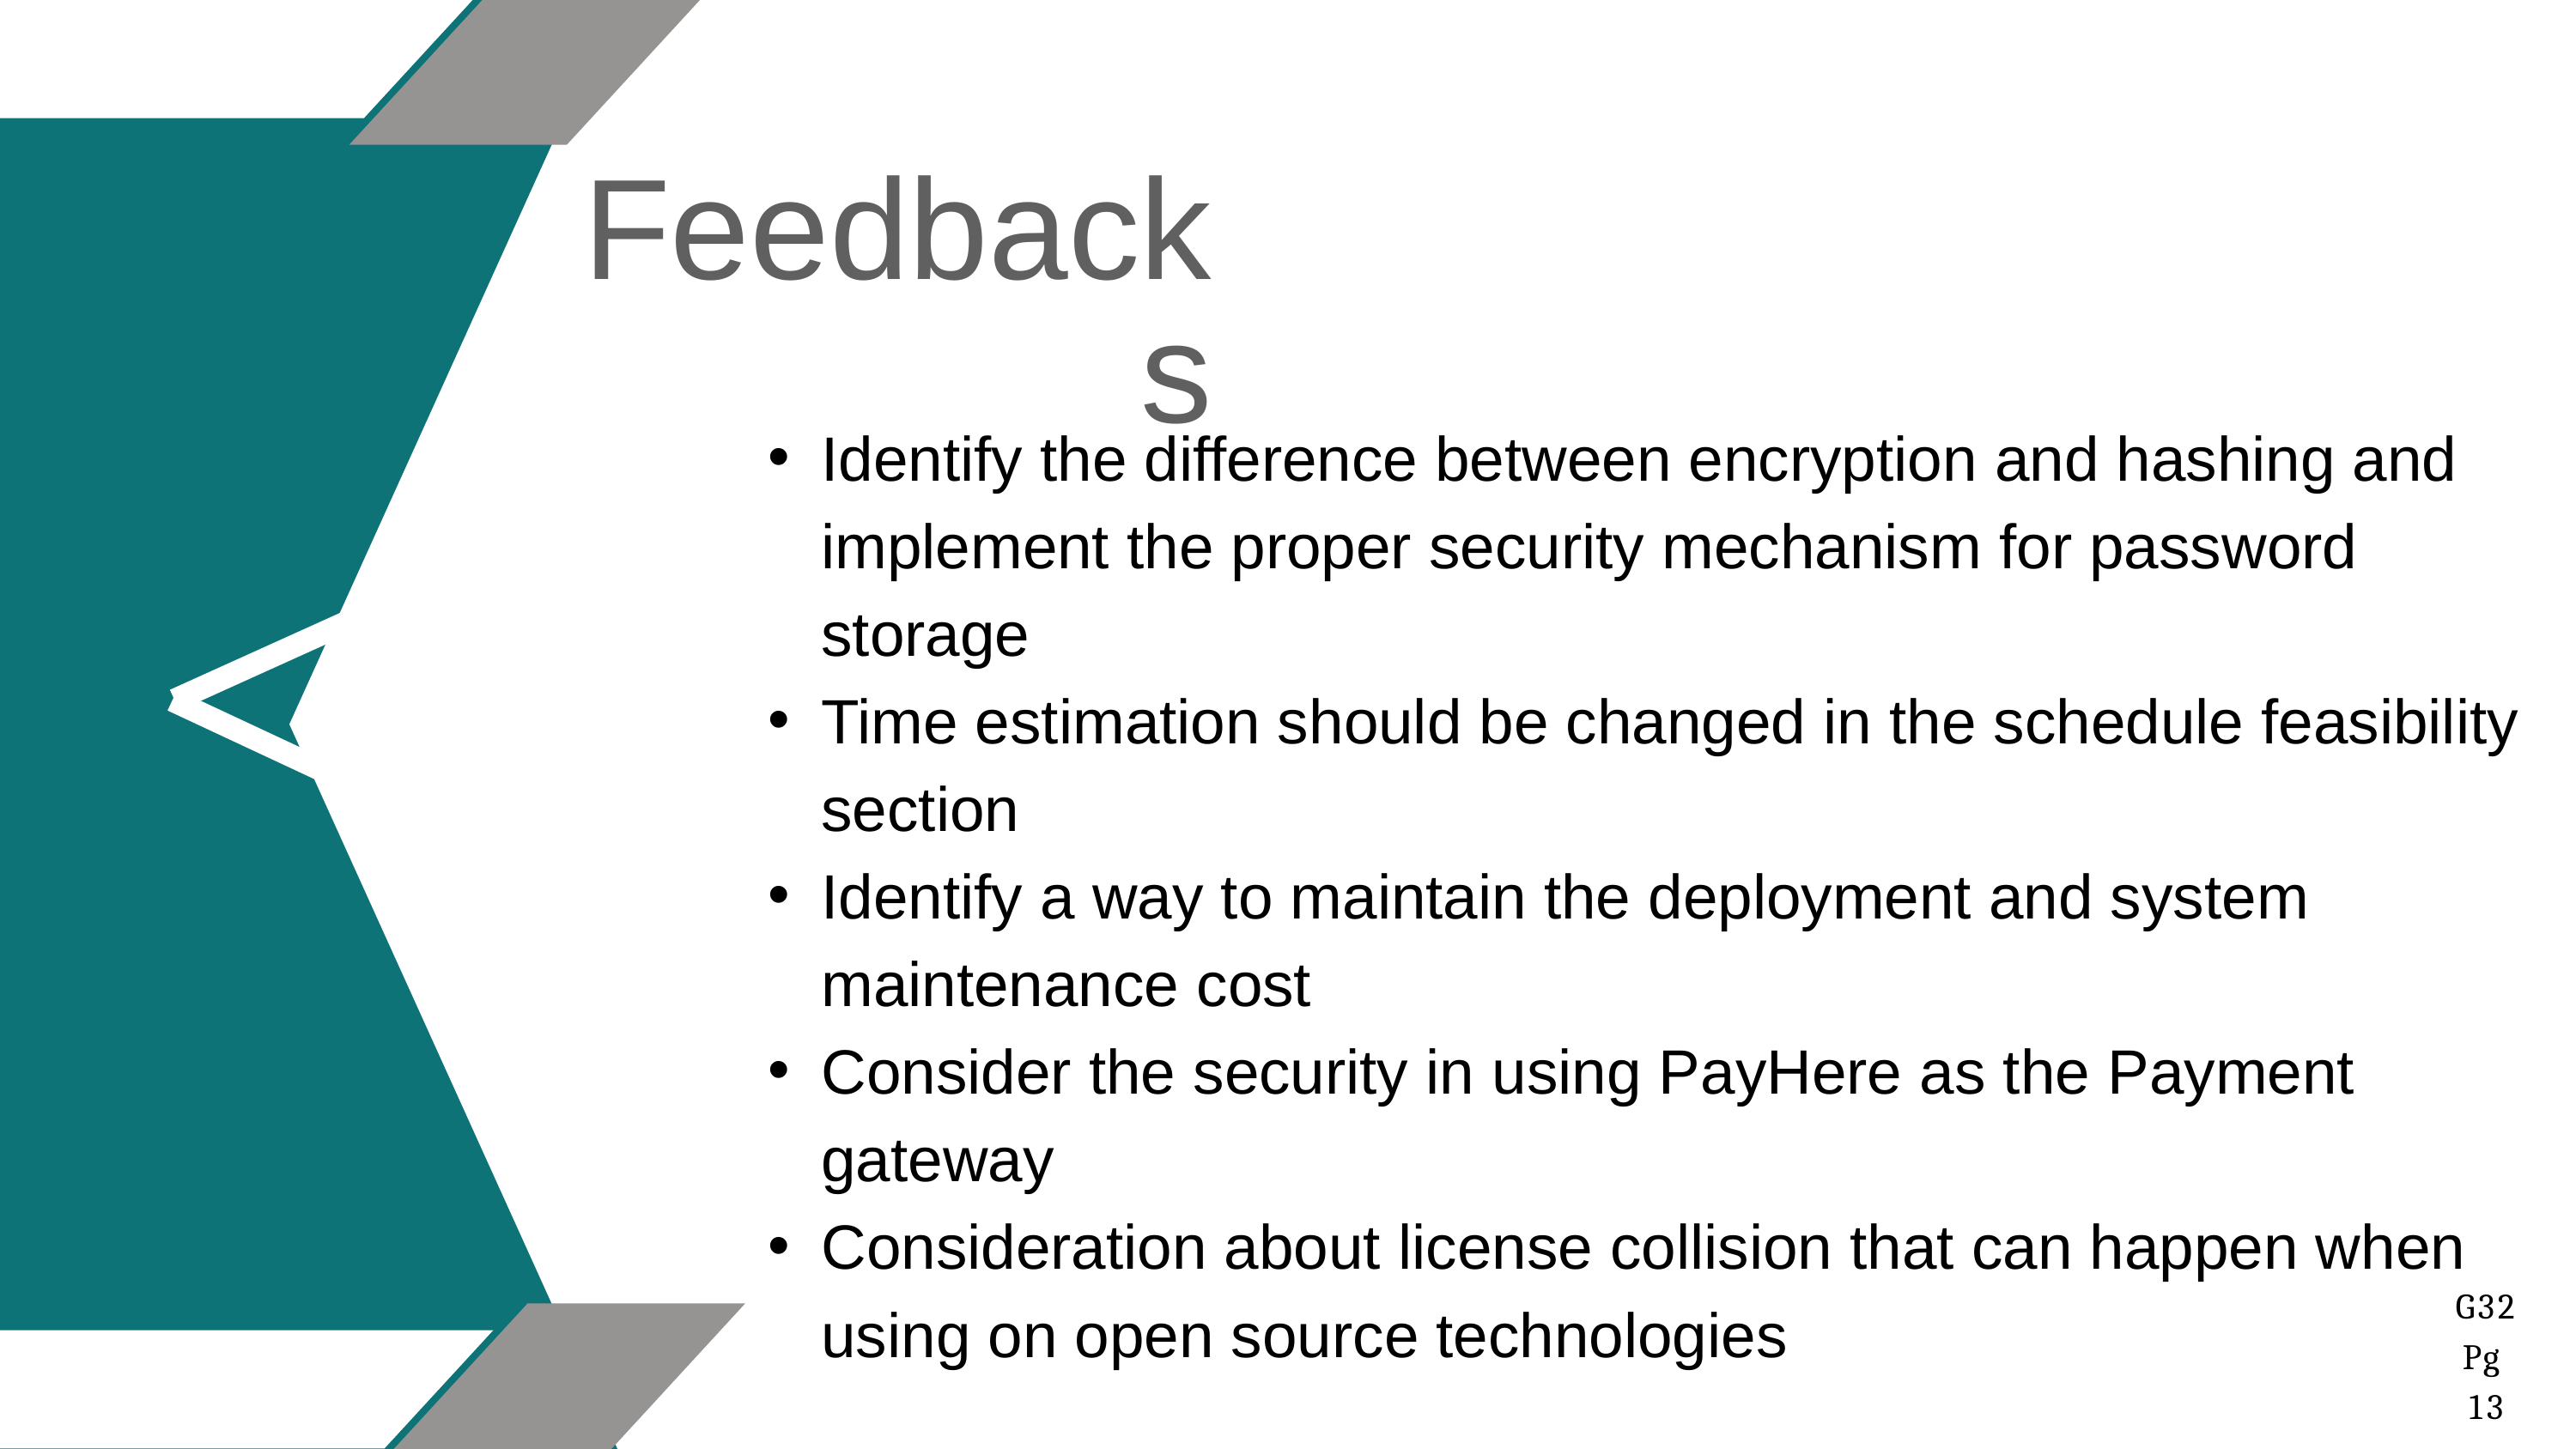

Feedbacks

Identify the difference between encryption and hashing and implement the proper security mechanism for password storage
Time estimation should be changed in the schedule feasibility section
Identify a way to maintain the deployment and system maintenance cost
Consider the security in using PayHere as the Payment gateway
Consideration about license collision that can happen when using on open source technologies

G32
Pg  13